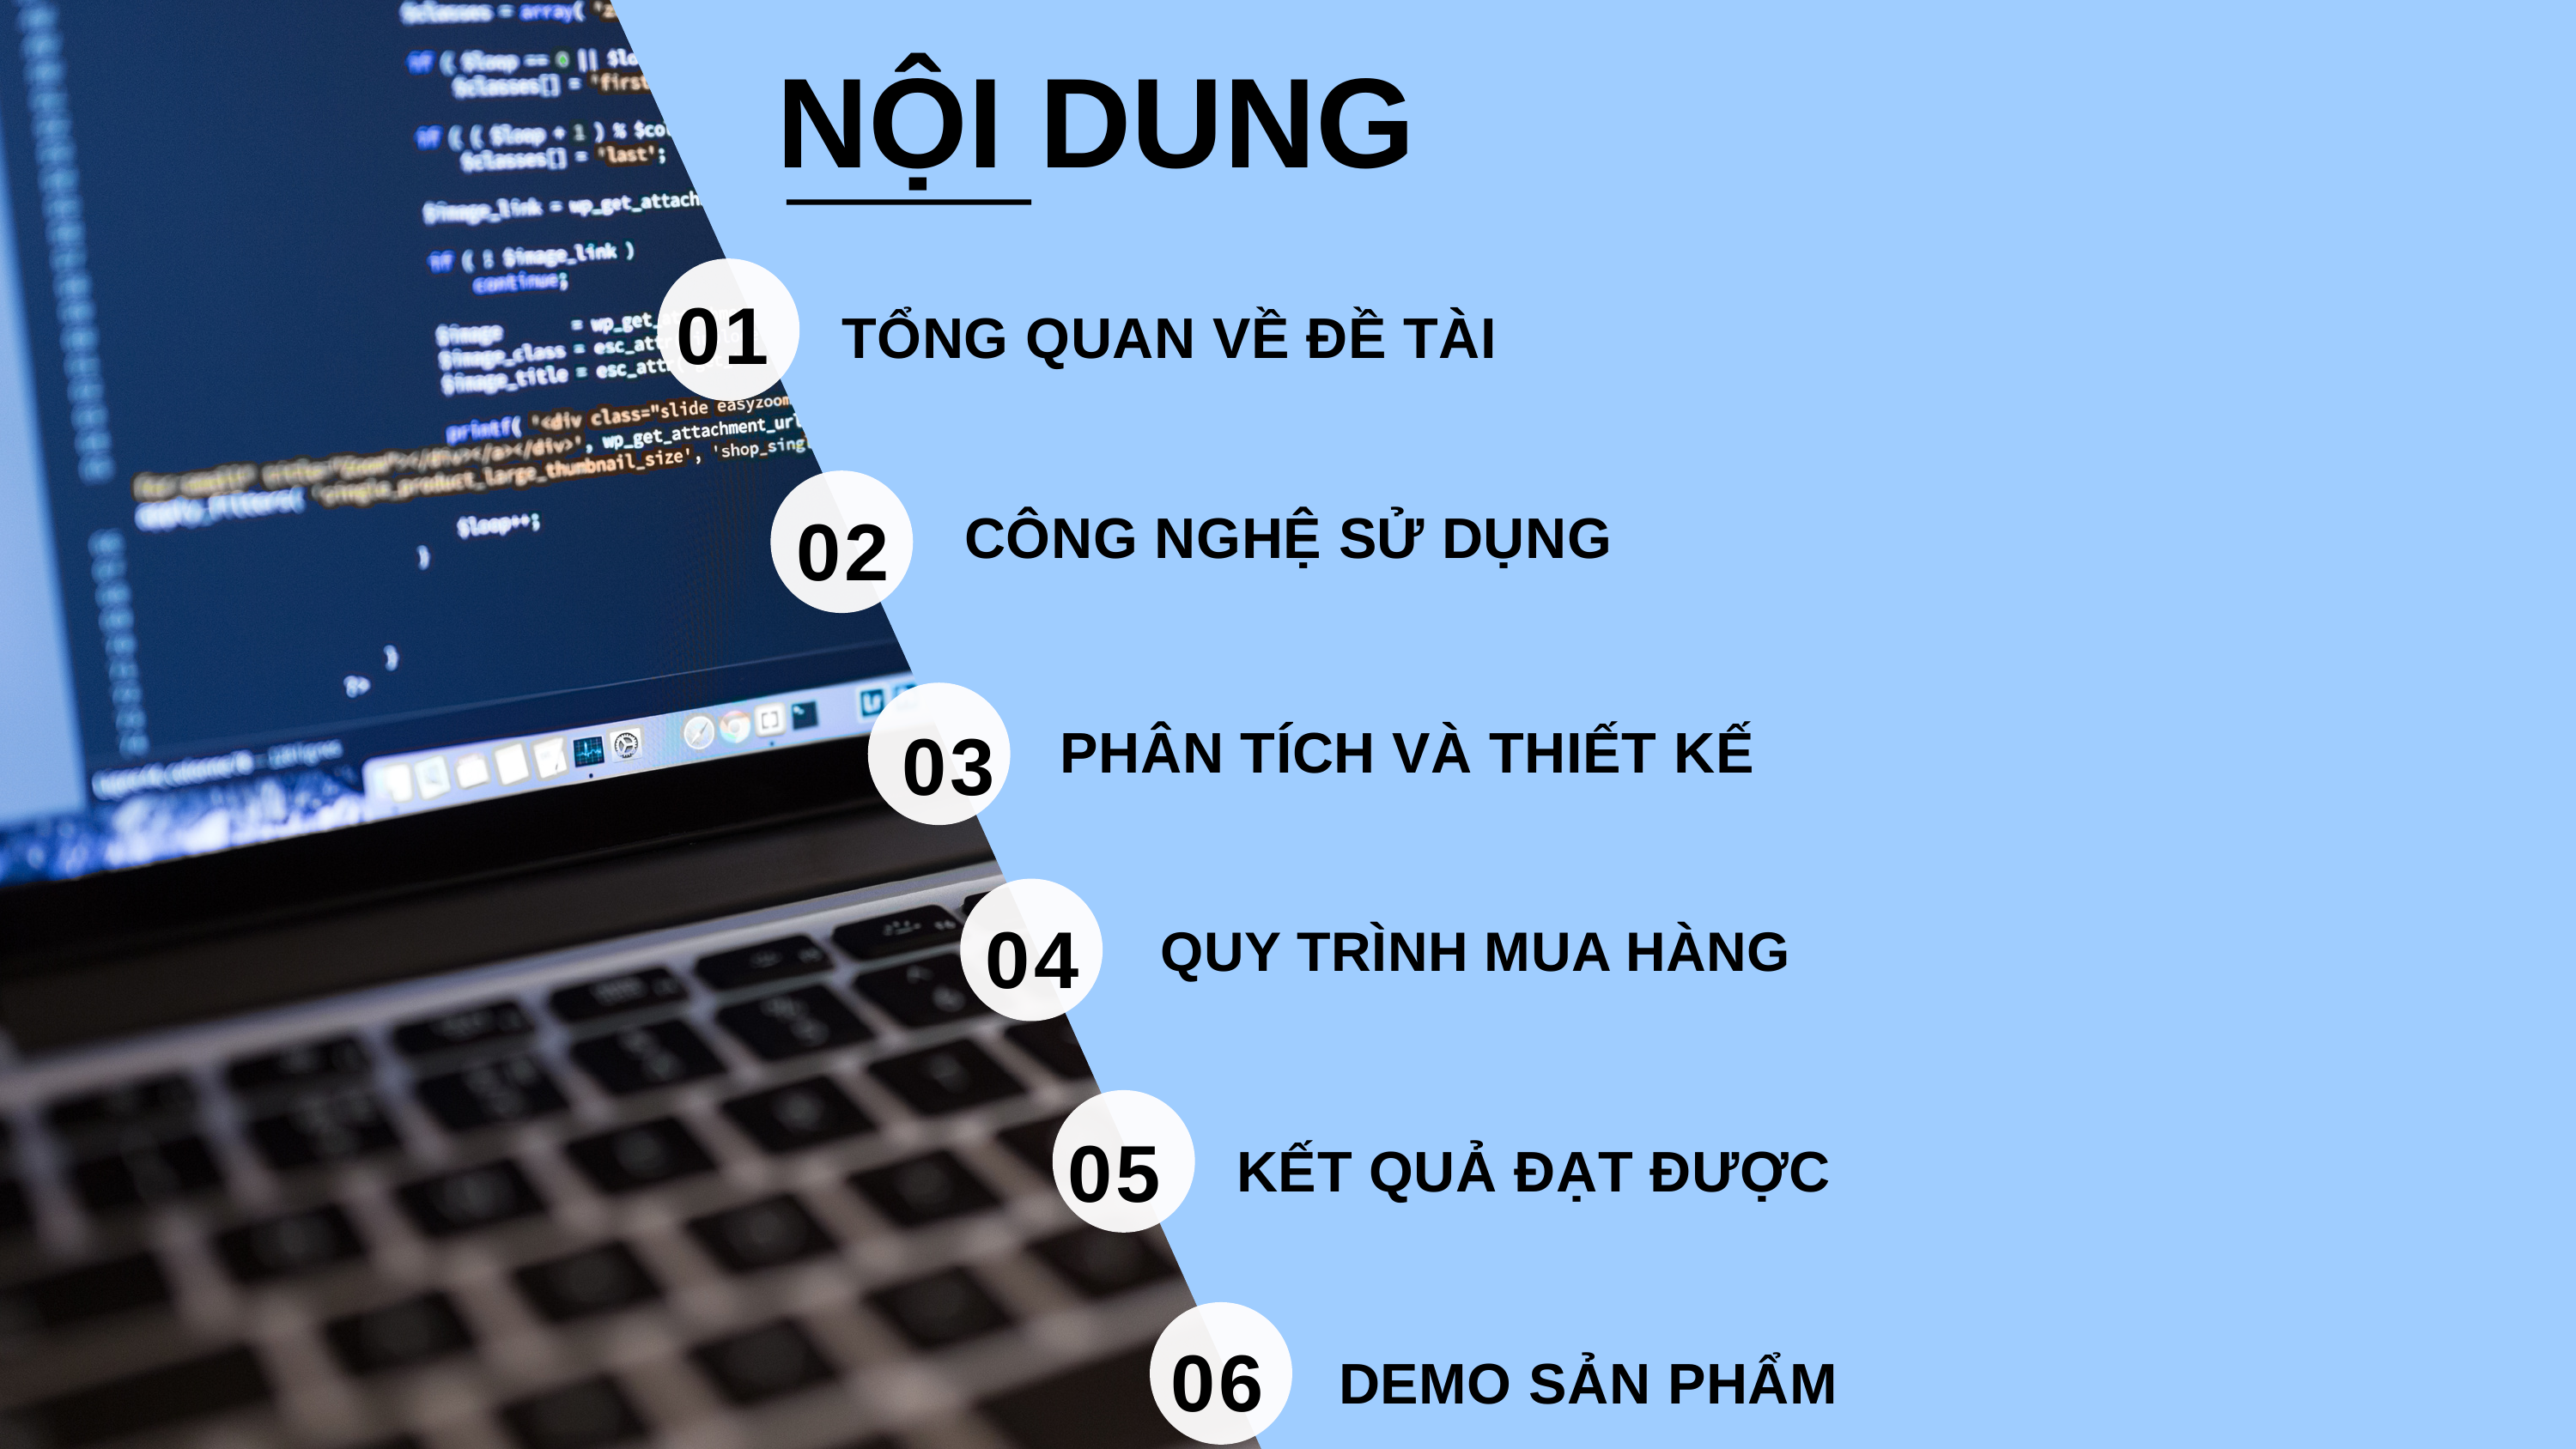

NỘI DUNG

01
TỔNG QUAN VỀ ĐỀ TÀI

CÔNG NGHỆ SỬ DỤNG

02

03
PHÂN TÍCH VÀ THIẾT KẾ

04
QUY TRÌNH MUA HÀNG

05
KẾT QUẢ ĐẠT ĐƯỢC

06
DEMO SẢN PHẨM